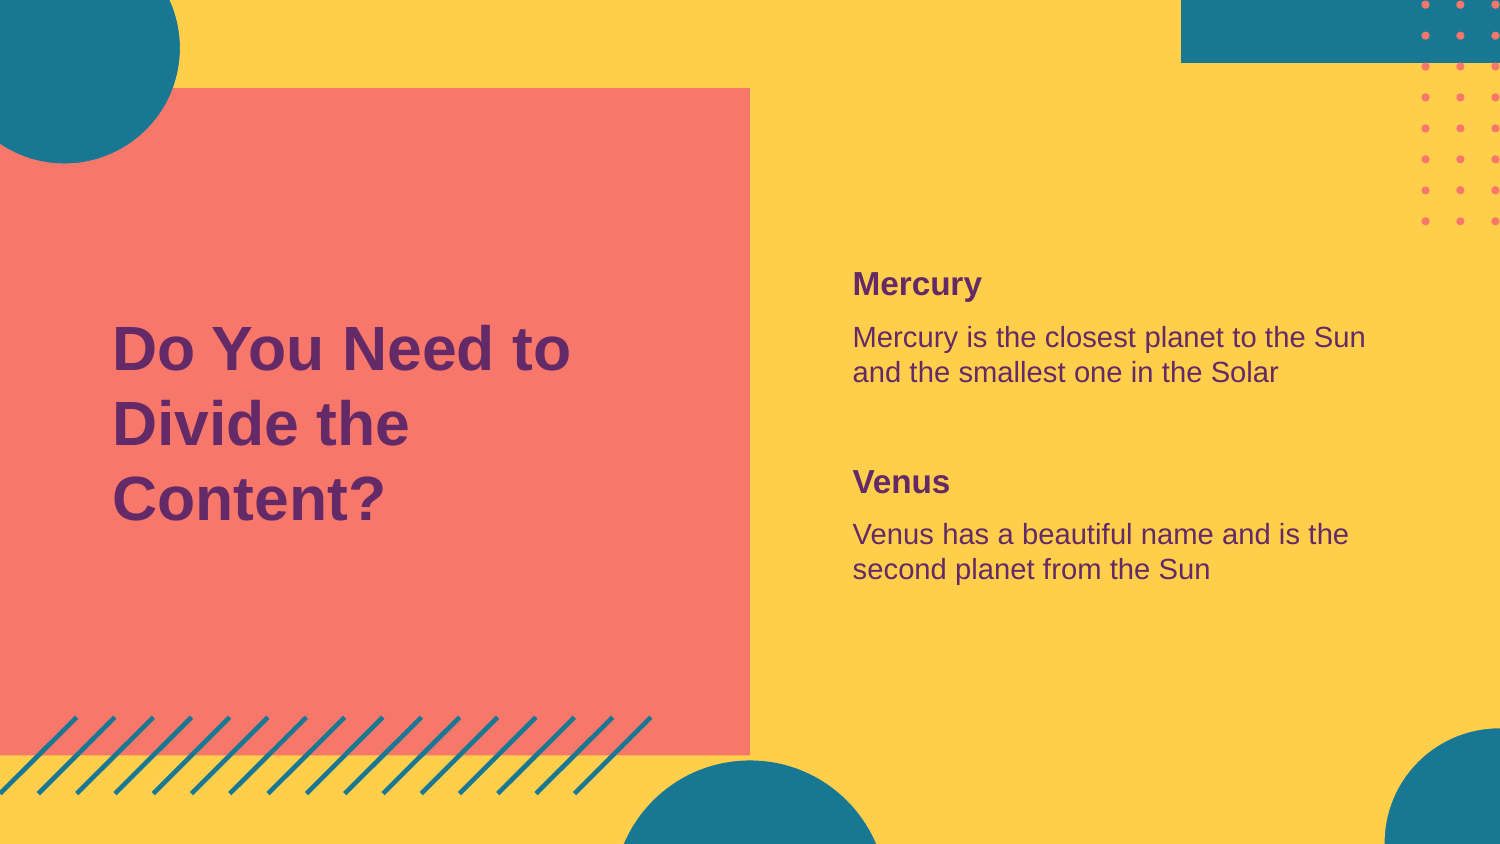

# Mercury
Mercury is the closest planet to the Sun and the smallest one in the Solar
Do You Need to Divide the Content?
Venus
Venus has a beautiful name and is the second planet from the Sun